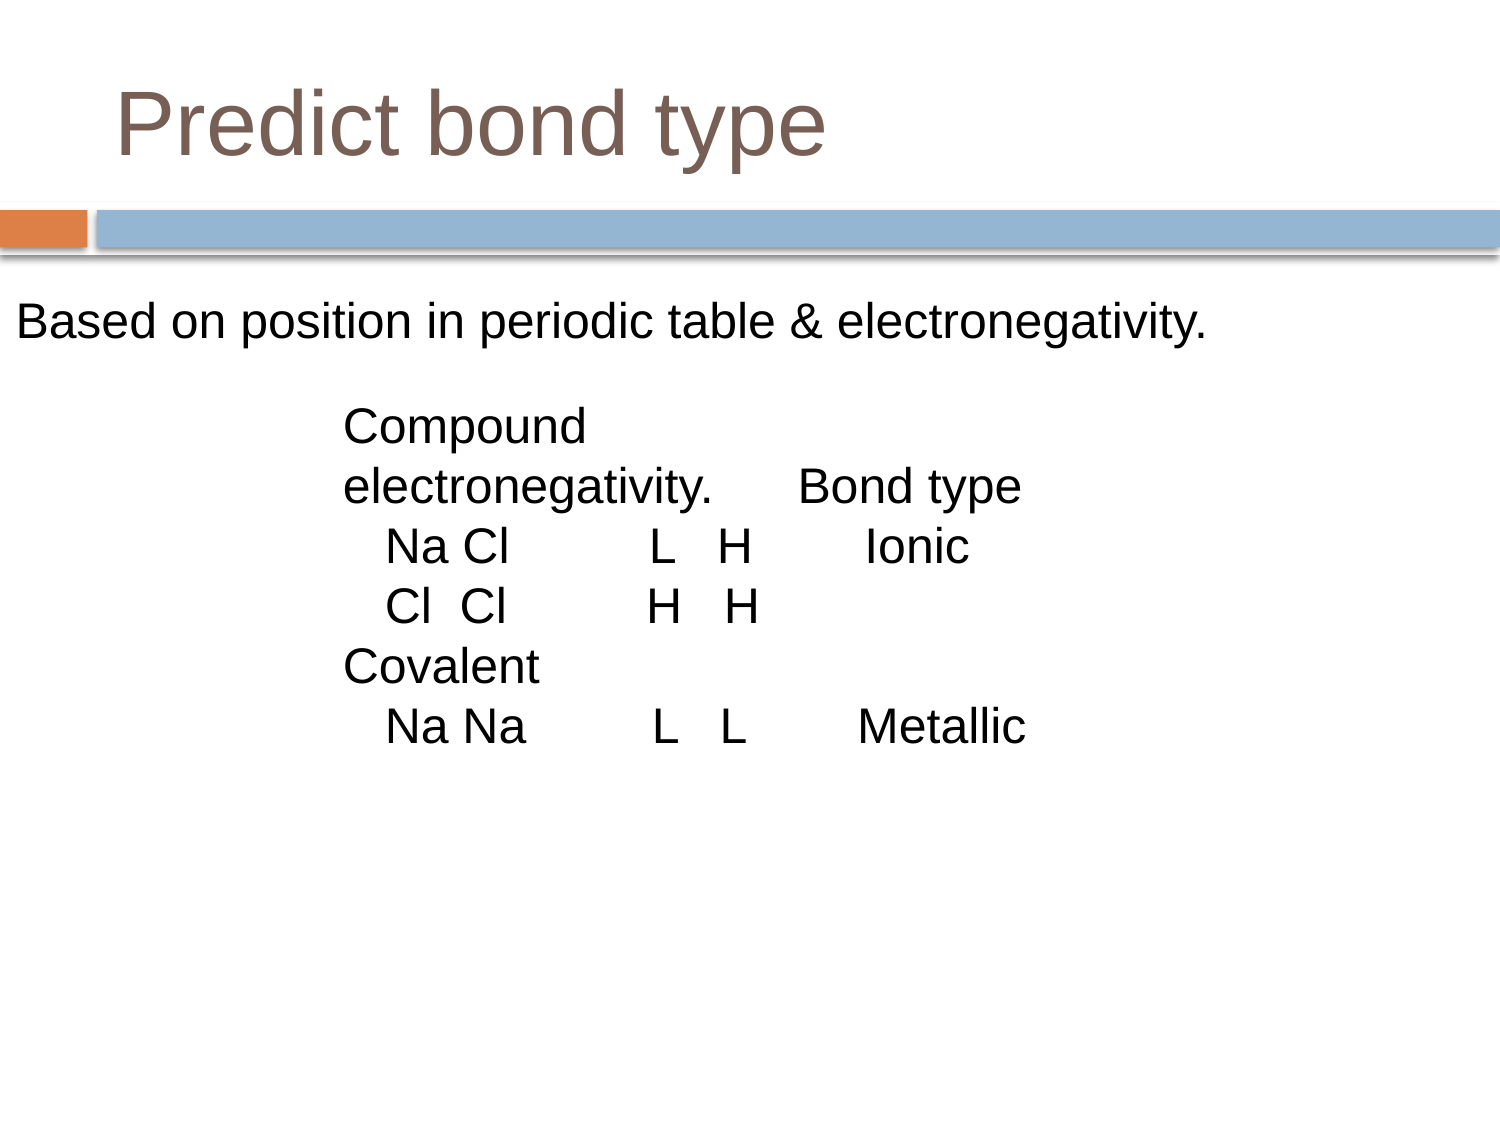

# Predict bond type
Based on position in periodic table & electronegativity.
Compound      electronegativity.      Bond type
   Na Cl          L   H        Ionic
   Cl  Cl          H   H       Covalent
   Na Na         L   L        Metallic